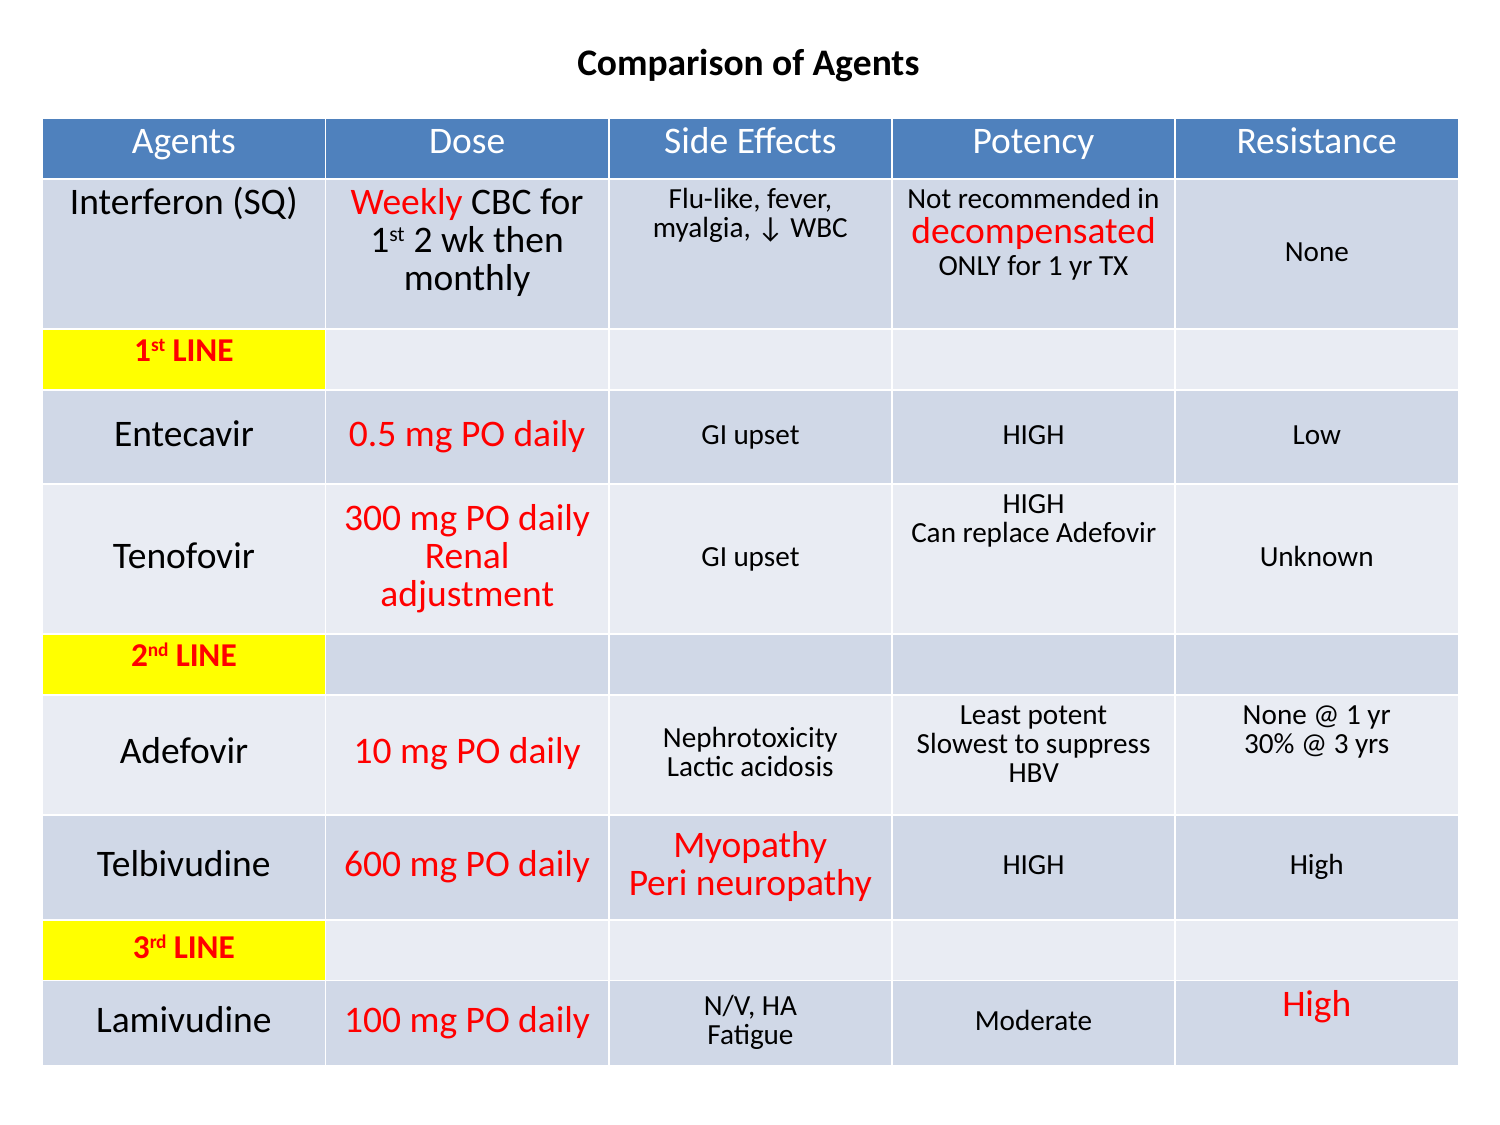

Comparison of Agents
| Agents | Dose | Side Effects | Potency | Resistance |
| --- | --- | --- | --- | --- |
| Interferon (SQ) | Weekly CBC for 1st 2 wk then monthly | Flu-like, fever, myalgia, ↓ WBC | Not recommended in decompensated ONLY for 1 yr TX | None |
| 1st LINE |  |  |  |  |
| Entecavir | 0.5 mg PO daily | GI upset | HIGH | Low |
| Tenofovir | 300 mg PO daily Renal adjustment | GI upset | HIGH Can replace Adefovir | Unknown |
| 2nd LINE |  |  |  |  |
| Adefovir | 10 mg PO daily | Nephrotoxicity Lactic acidosis | Least potent Slowest to suppress HBV | None @ 1 yr 30% @ 3 yrs |
| Telbivudine | 600 mg PO daily | Myopathy Peri neuropathy | HIGH | High |
| 3rd LINE |  |  |  |  |
| Lamivudine | 100 mg PO daily | N/V, HA Fatigue | Moderate | High |